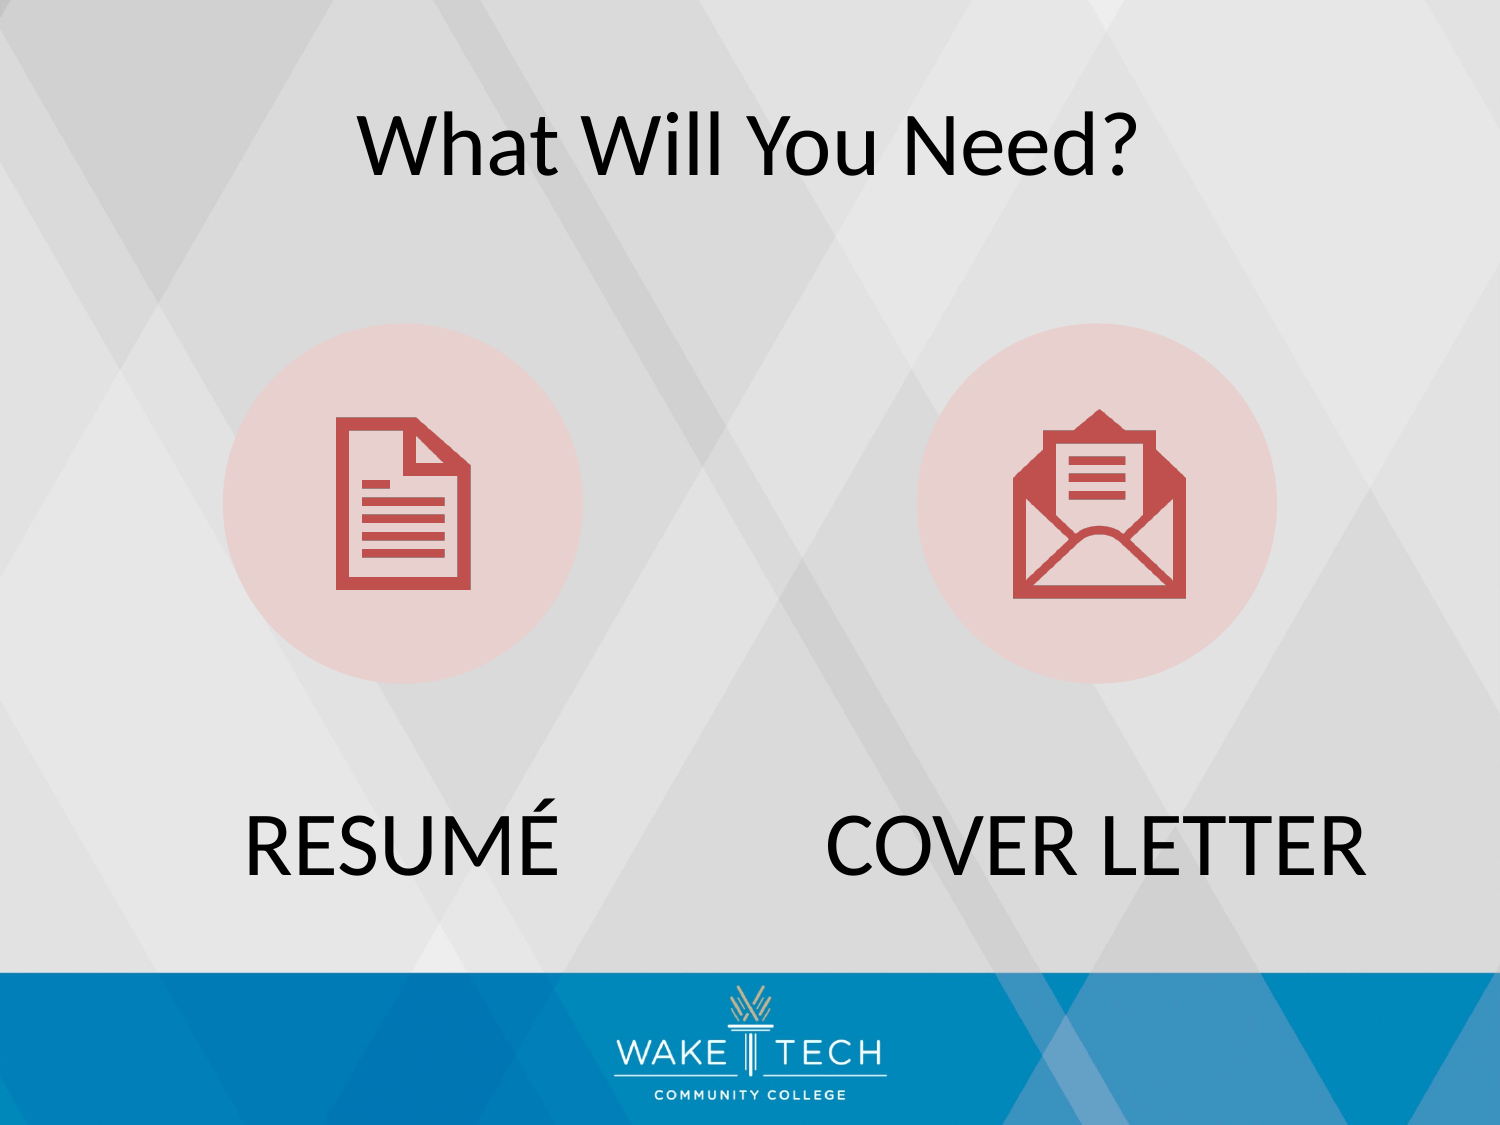

# What Will You Need?
Resumé
Cover Letter